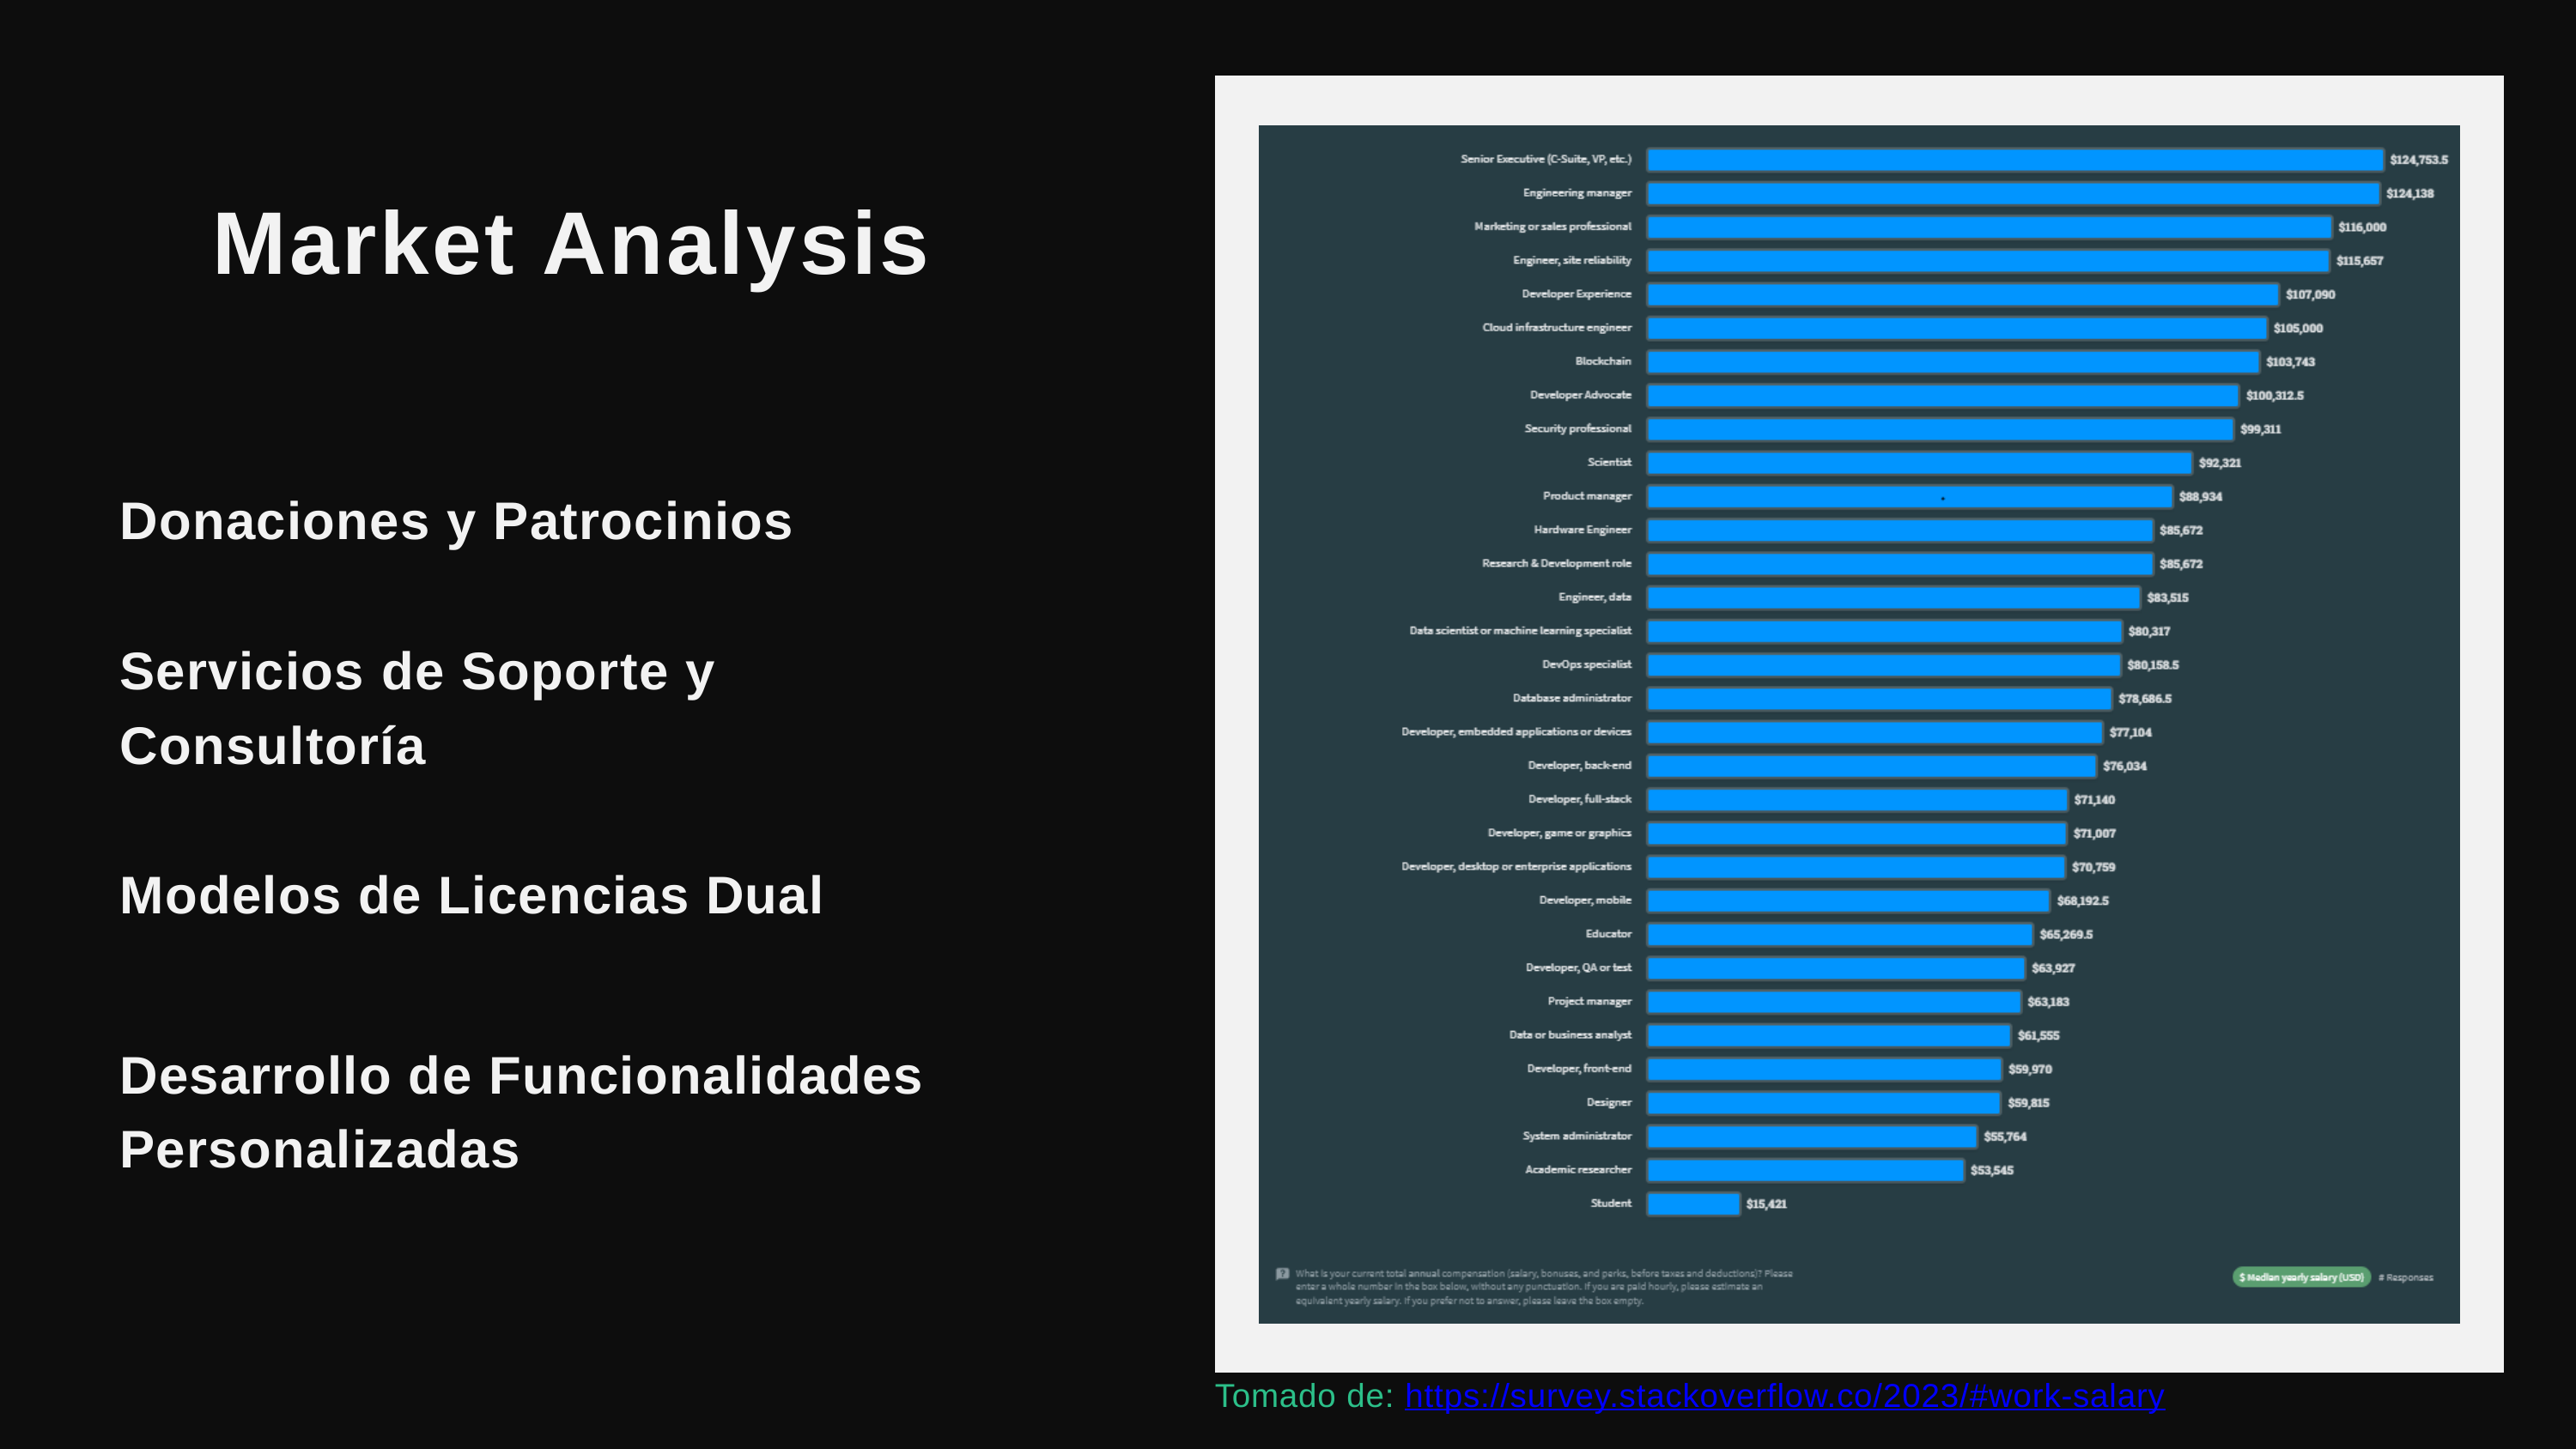

Market Analysis
Donaciones y Patrocinios
Servicios de Soporte y Consultoría
Modelos de Licencias Dual
Desarrollo de Funcionalidades Personalizadas
Tomado de: https://survey.stackoverflow.co/2023/#work-salary